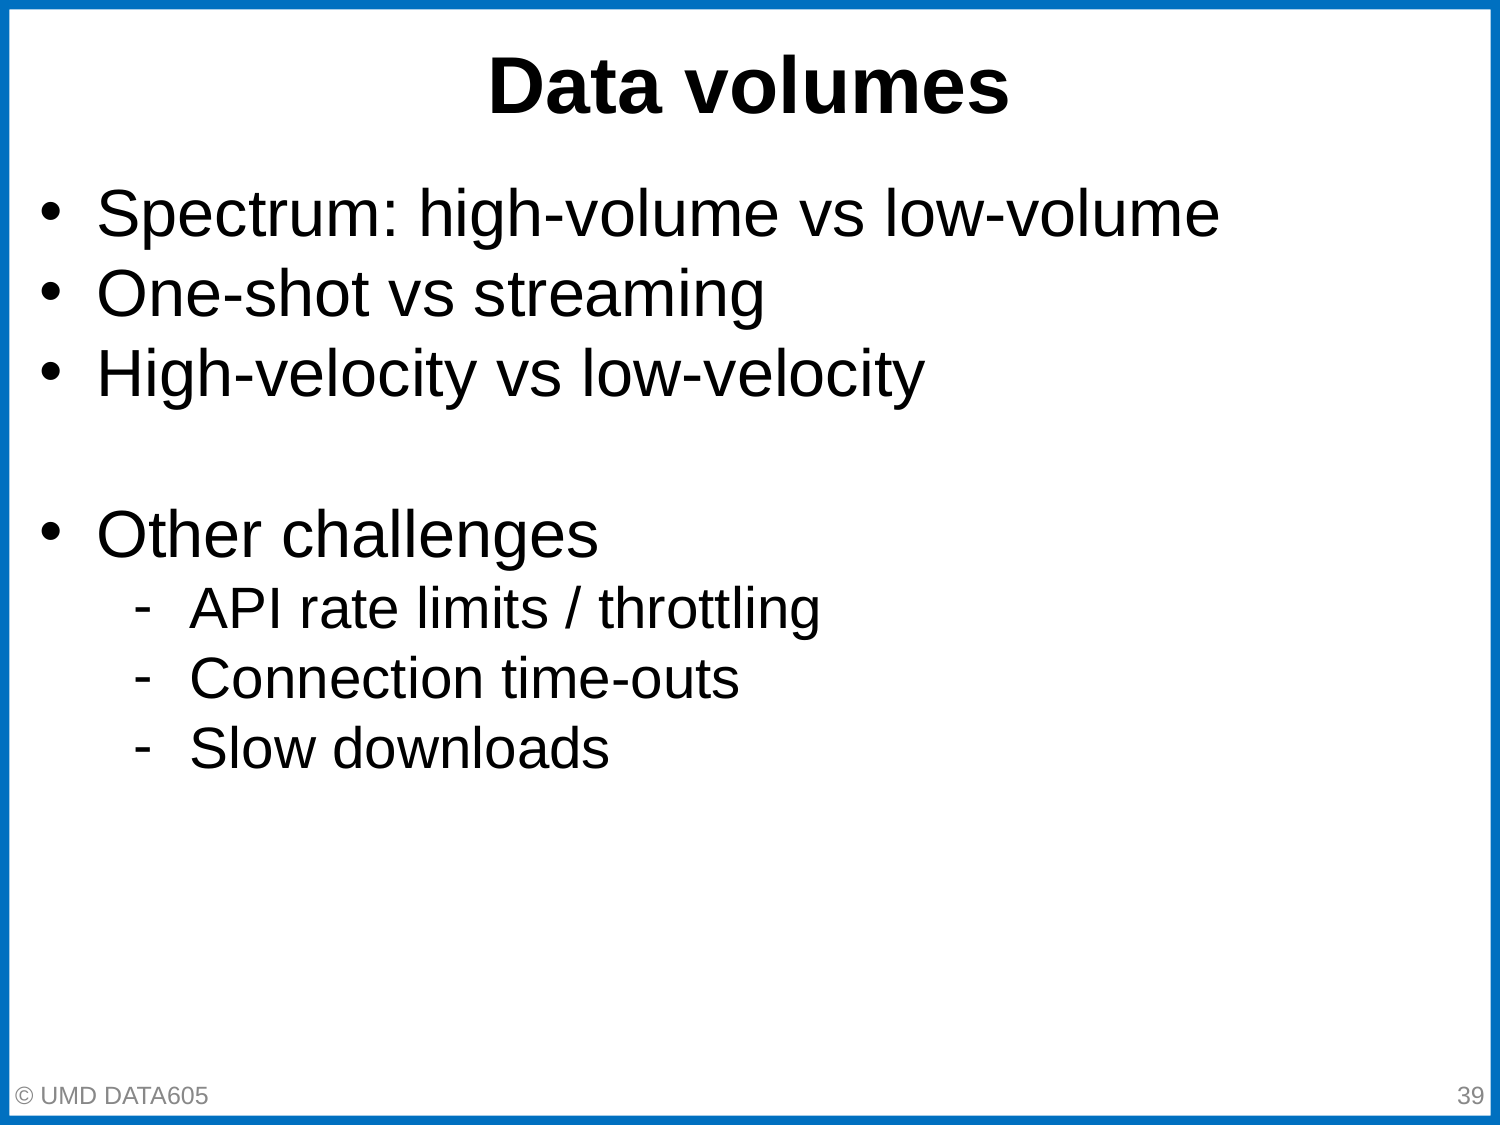

# Data volumes
Spectrum: high-volume vs low-volume
One-shot vs streaming
High-velocity vs low-velocity

Other challenges
API rate limits / throttling
Connection time-outs
Slow downloads
© UMD DATA605
39